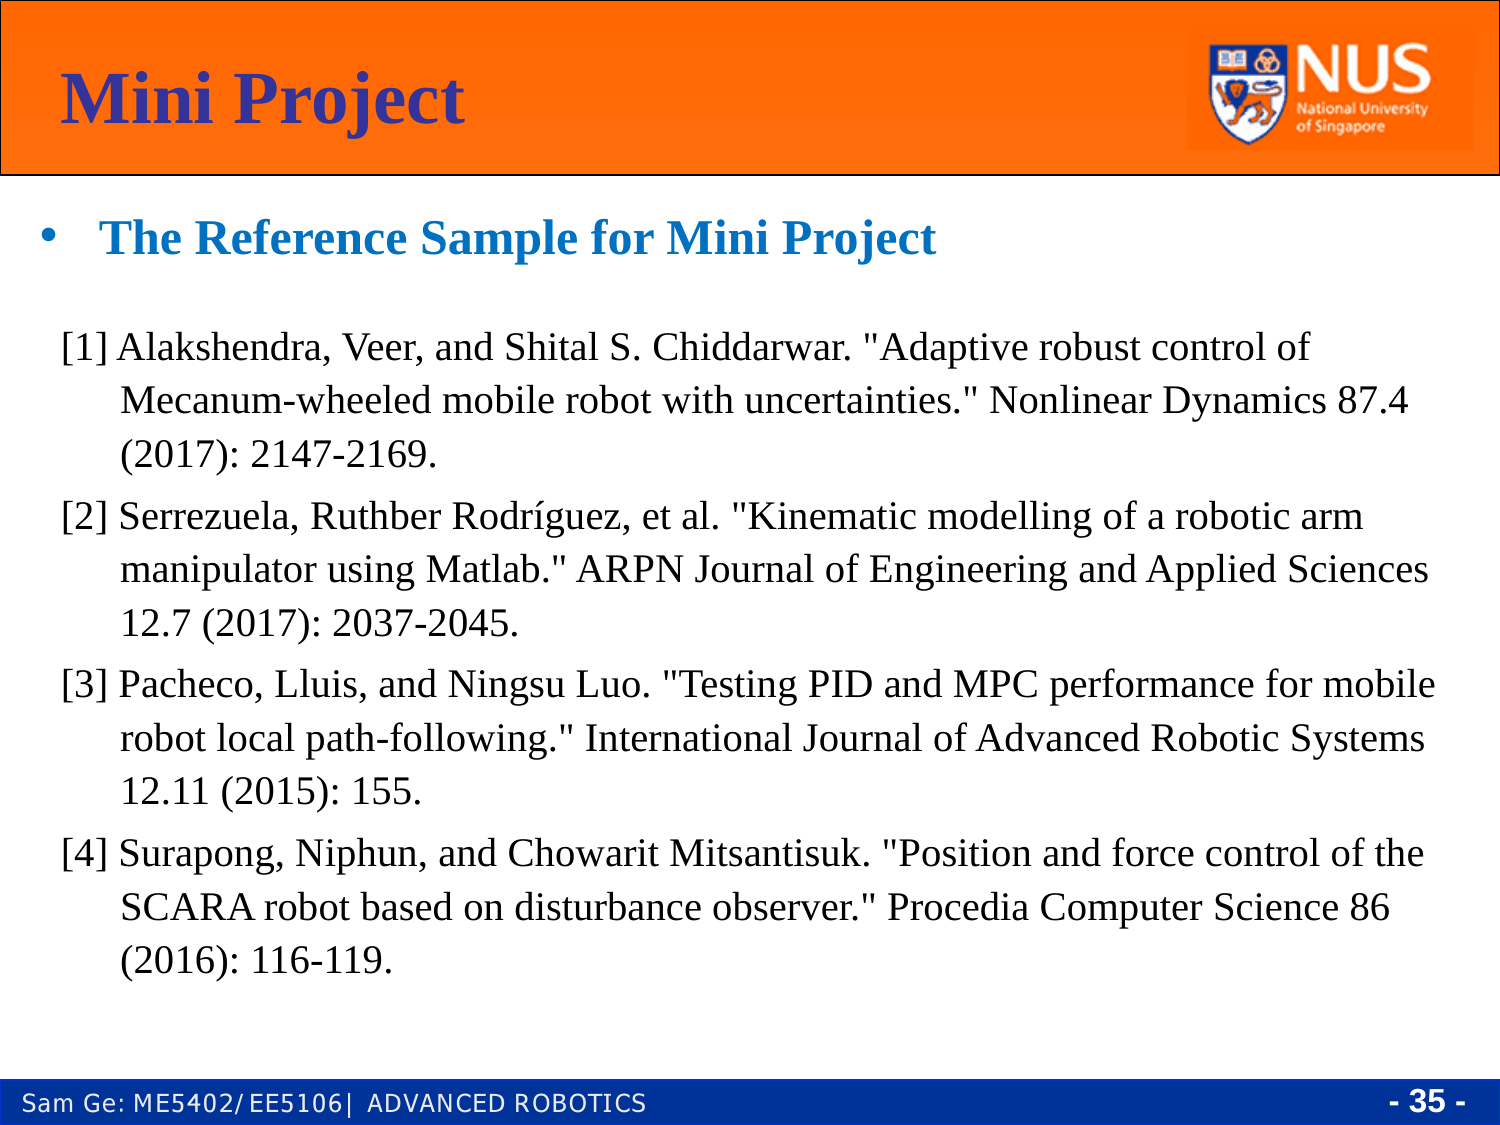

Mini Project
The Reference Sample for Mini Project
[1] Alakshendra, Veer, and Shital S. Chiddarwar. "Adaptive robust control of Mecanum-wheeled mobile robot with uncertainties." Nonlinear Dynamics 87.4 (2017): 2147-2169.
[2] Serrezuela, Ruthber Rodríguez, et al. "Kinematic modelling of a robotic arm manipulator using Matlab." ARPN Journal of Engineering and Applied Sciences 12.7 (2017): 2037-2045.
[3] Pacheco, Lluis, and Ningsu Luo. "Testing PID and MPC performance for mobile robot local path-following." International Journal of Advanced Robotic Systems 12.11 (2015): 155.
[4] Surapong, Niphun, and Chowarit Mitsantisuk. "Position and force control of the SCARA robot based on disturbance observer." Procedia Computer Science 86 (2016): 116-119.
- 35 -